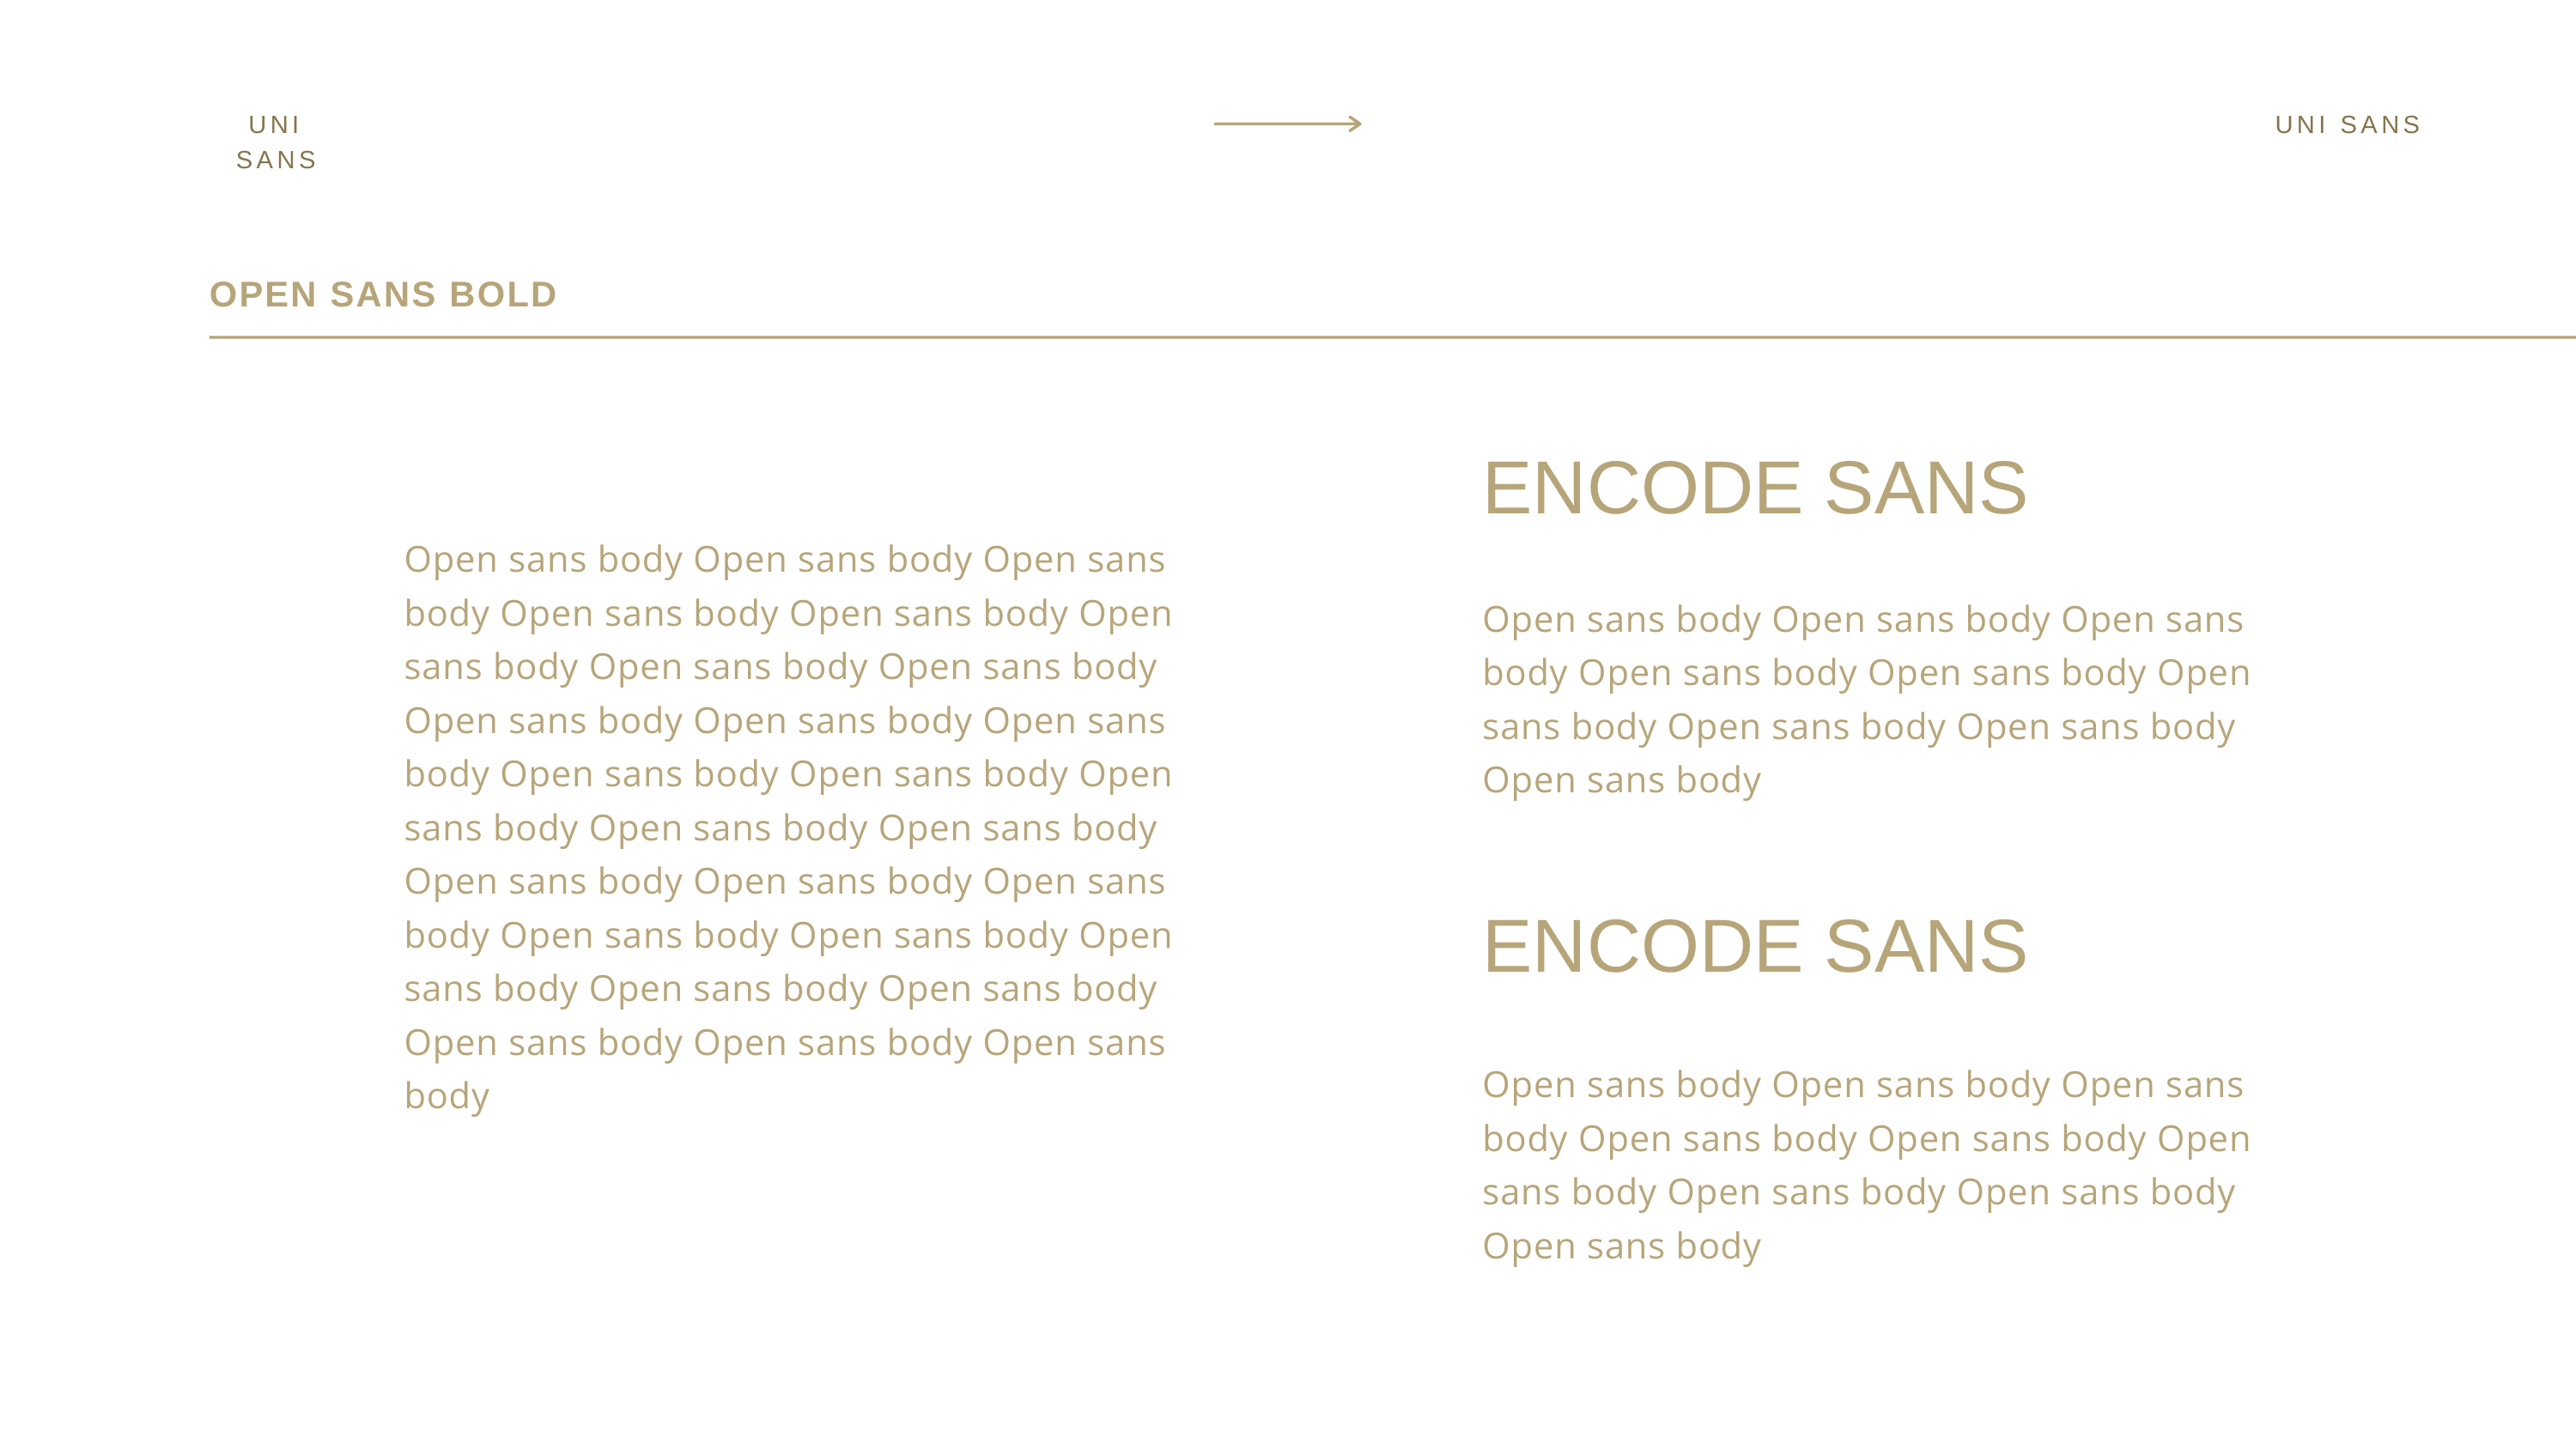

UNI SANS
UNI SANS

OPEN SANS BOLD

ENCODE SANS
Open sans body Open sans body Open sans body Open sans body Open sans body Open sans body Open sans body Open sans body Open sans body
Open sans body Open sans body Open sans body Open sans body Open sans body Open sans body Open sans body Open sans body Open sans body Open sans body Open sans body Open sans body Open sans body Open sans body Open sans body Open sans body Open sans body Open sans body Open sans body Open sans body Open sans body Open sans body Open sans body Open sans body Open sans body Open sans body Open sans body
ENCODE SANS
Open sans body Open sans body Open sans body Open sans body Open sans body Open sans body Open sans body Open sans body Open sans body